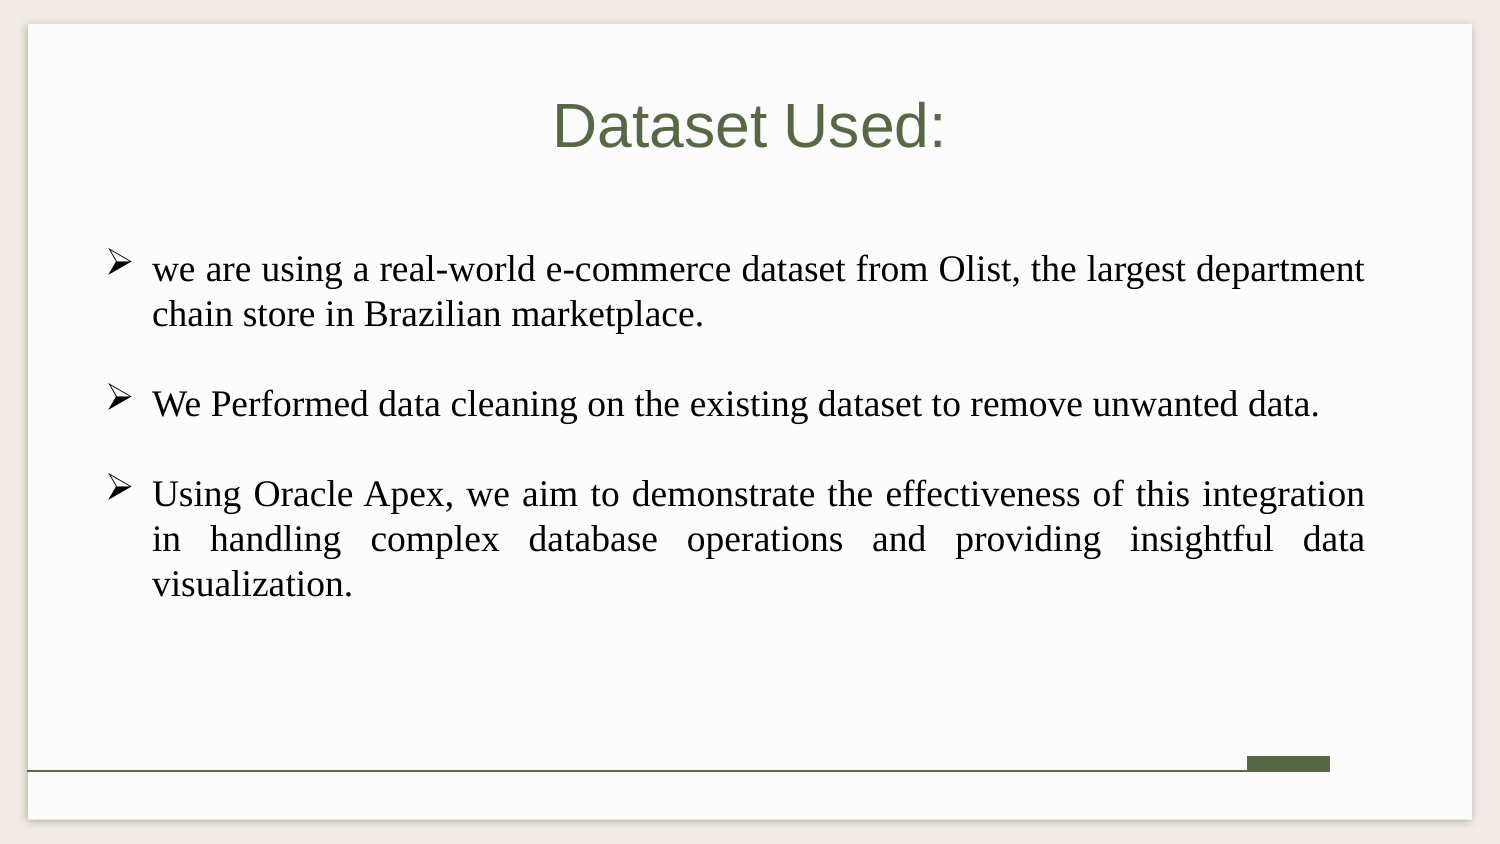

# Dataset Used:

we are using a real-world e-commerce dataset from Olist, the largest department chain store in Brazilian marketplace.

We Performed data cleaning on the existing dataset to remove unwanted data.

Using Oracle Apex, we aim to demonstrate the effectiveness of this integration in handling complex database operations and providing insightful data visualization.